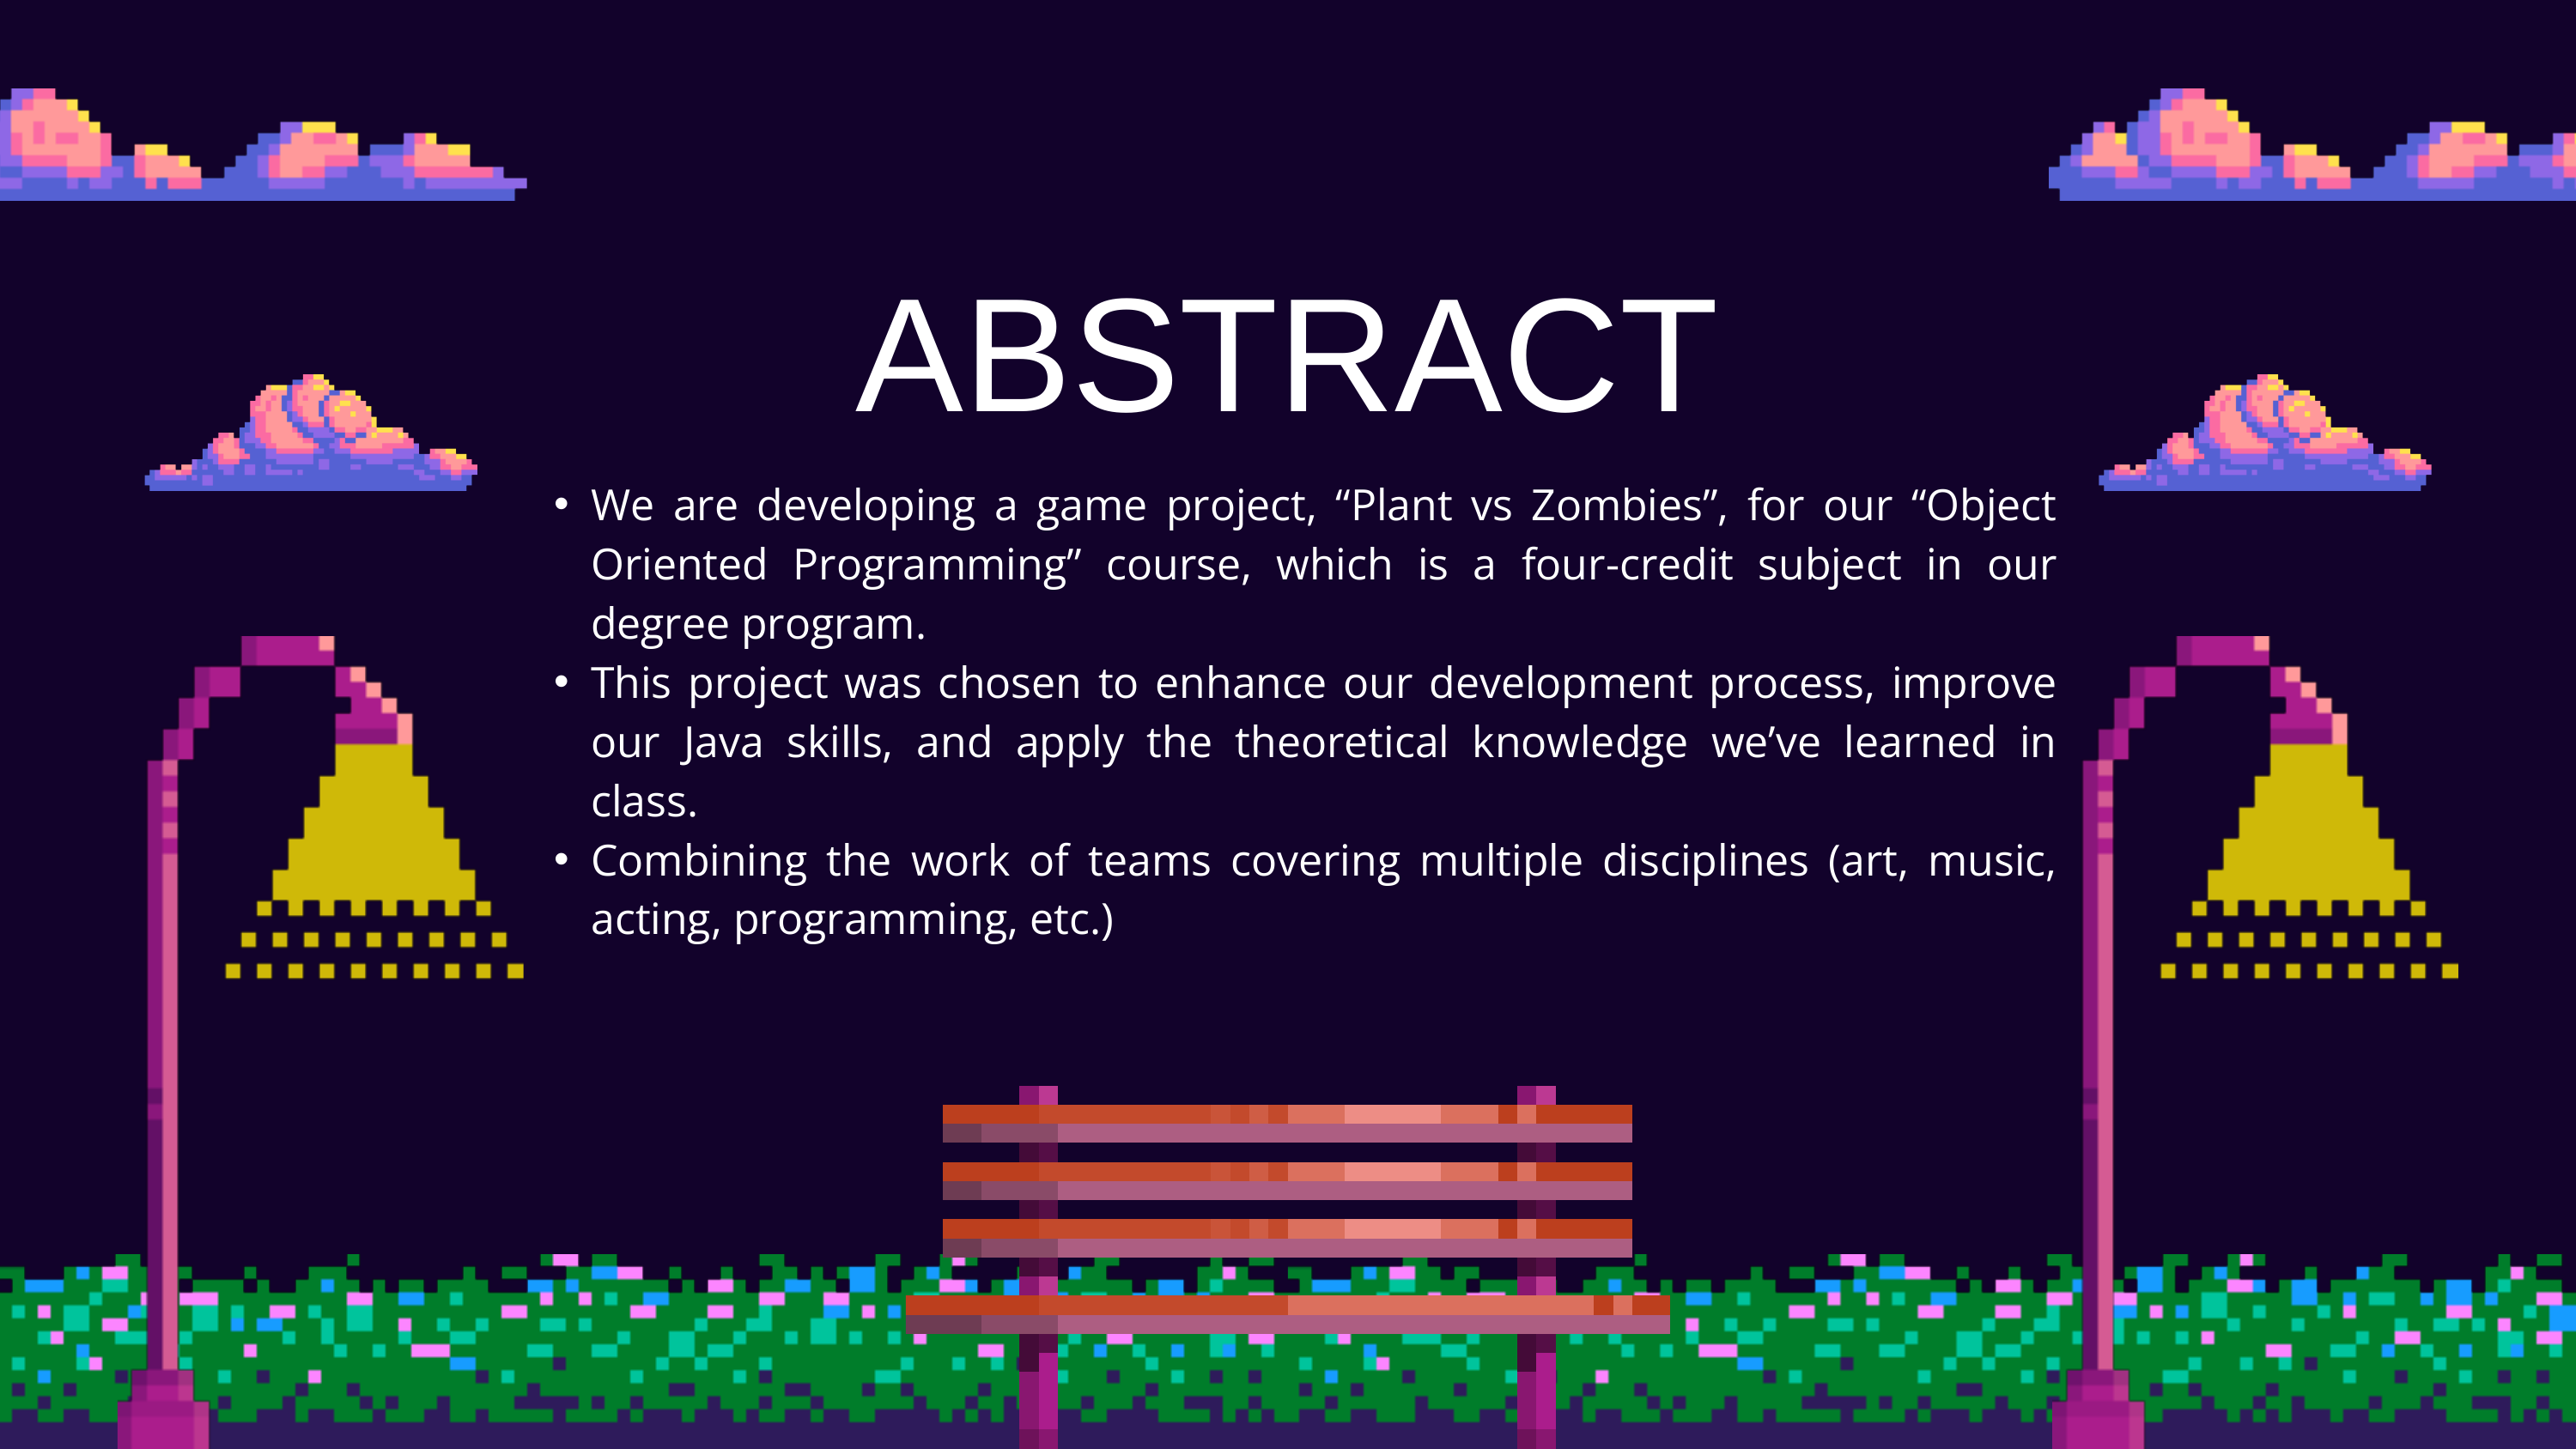

ABSTRACT

We are developing a game project, “Plant vs Zombies”, for our “Object Oriented Programming” course, which is a four-credit subject in our degree program.
This project was chosen to enhance our development process, improve our Java skills, and apply the theoretical knowledge we’ve learned in class.
Combining the work of teams covering multiple disciplines (art, music, acting, programming, etc.)